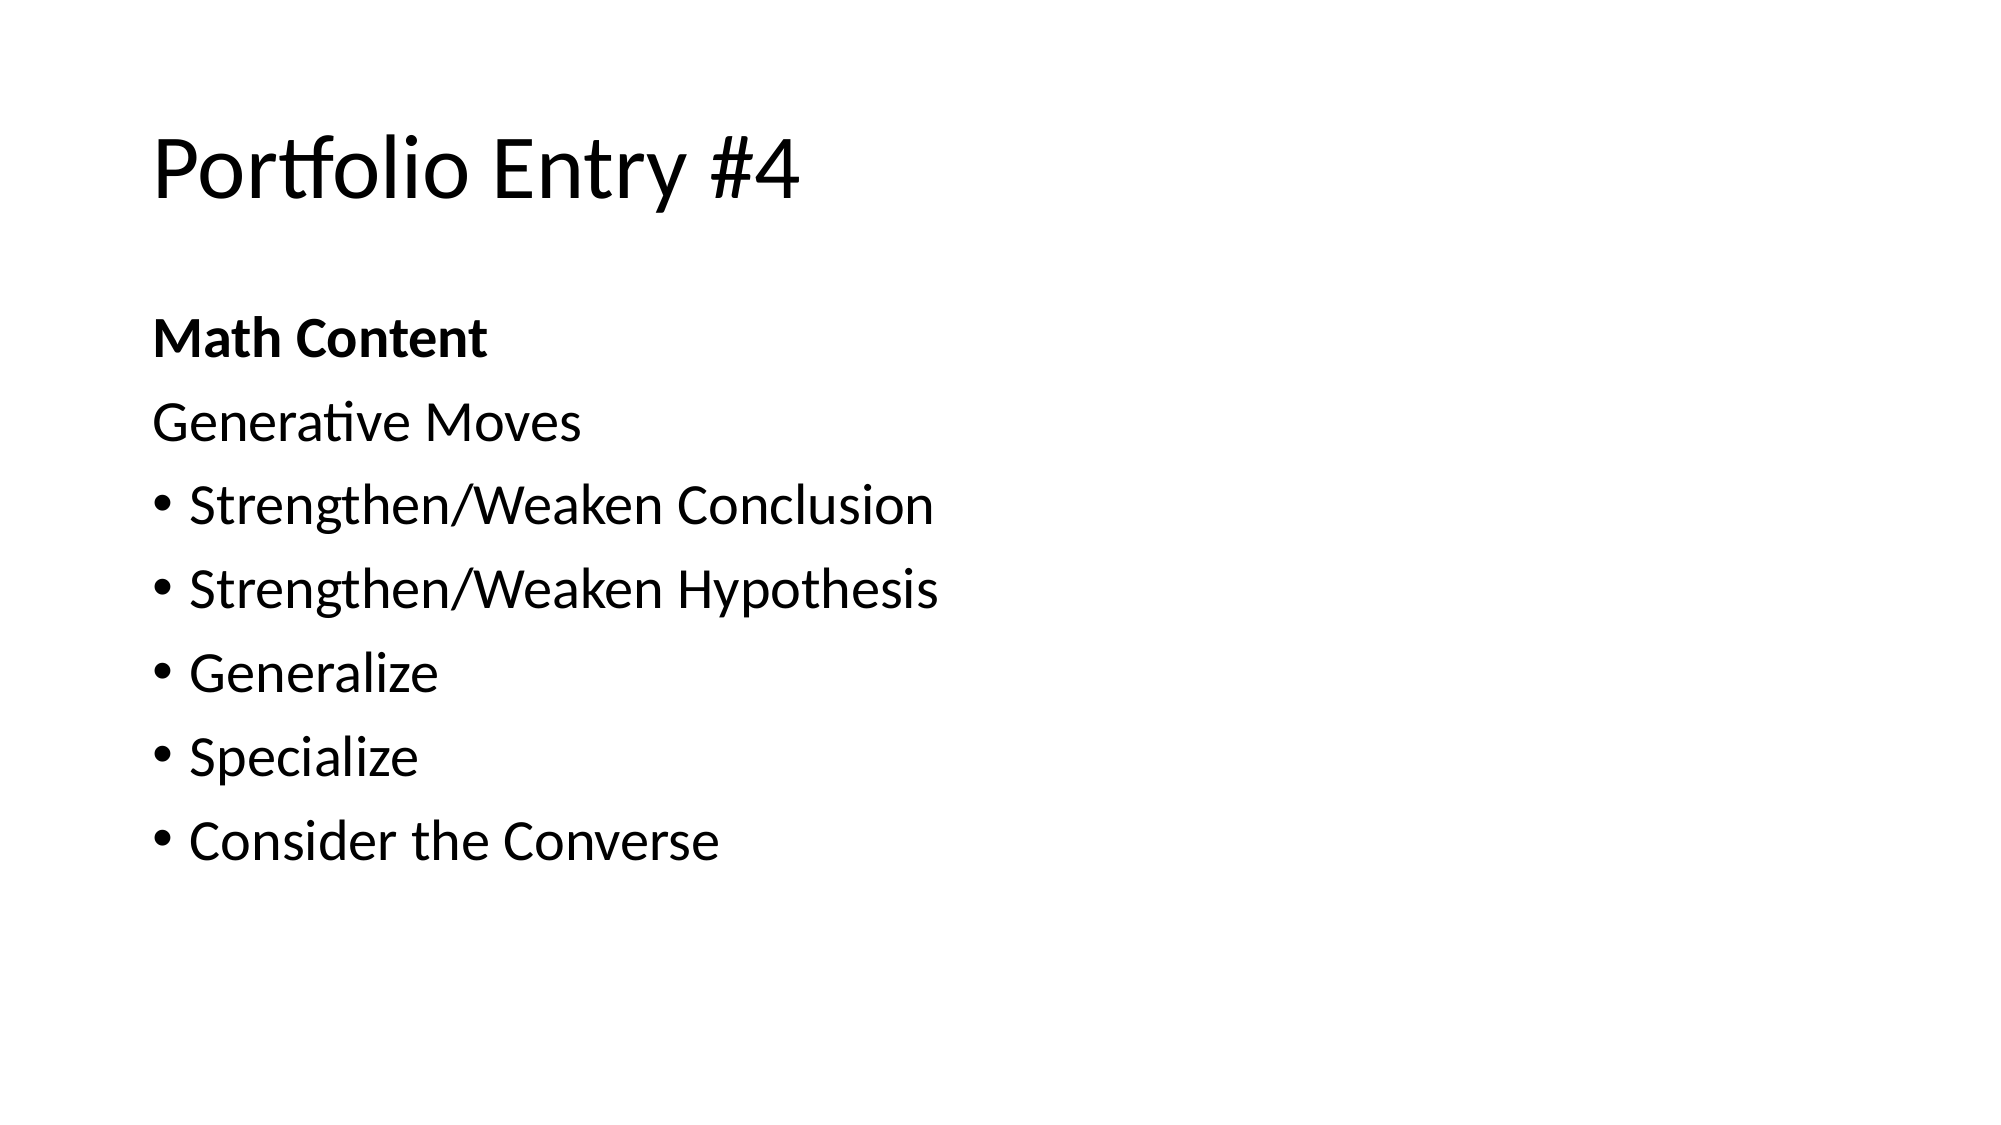

# Portfolio Entry #4
Math Content
Generative Moves
Strengthen/Weaken Conclusion
Strengthen/Weaken Hypothesis
Generalize
Specialize
Consider the Converse